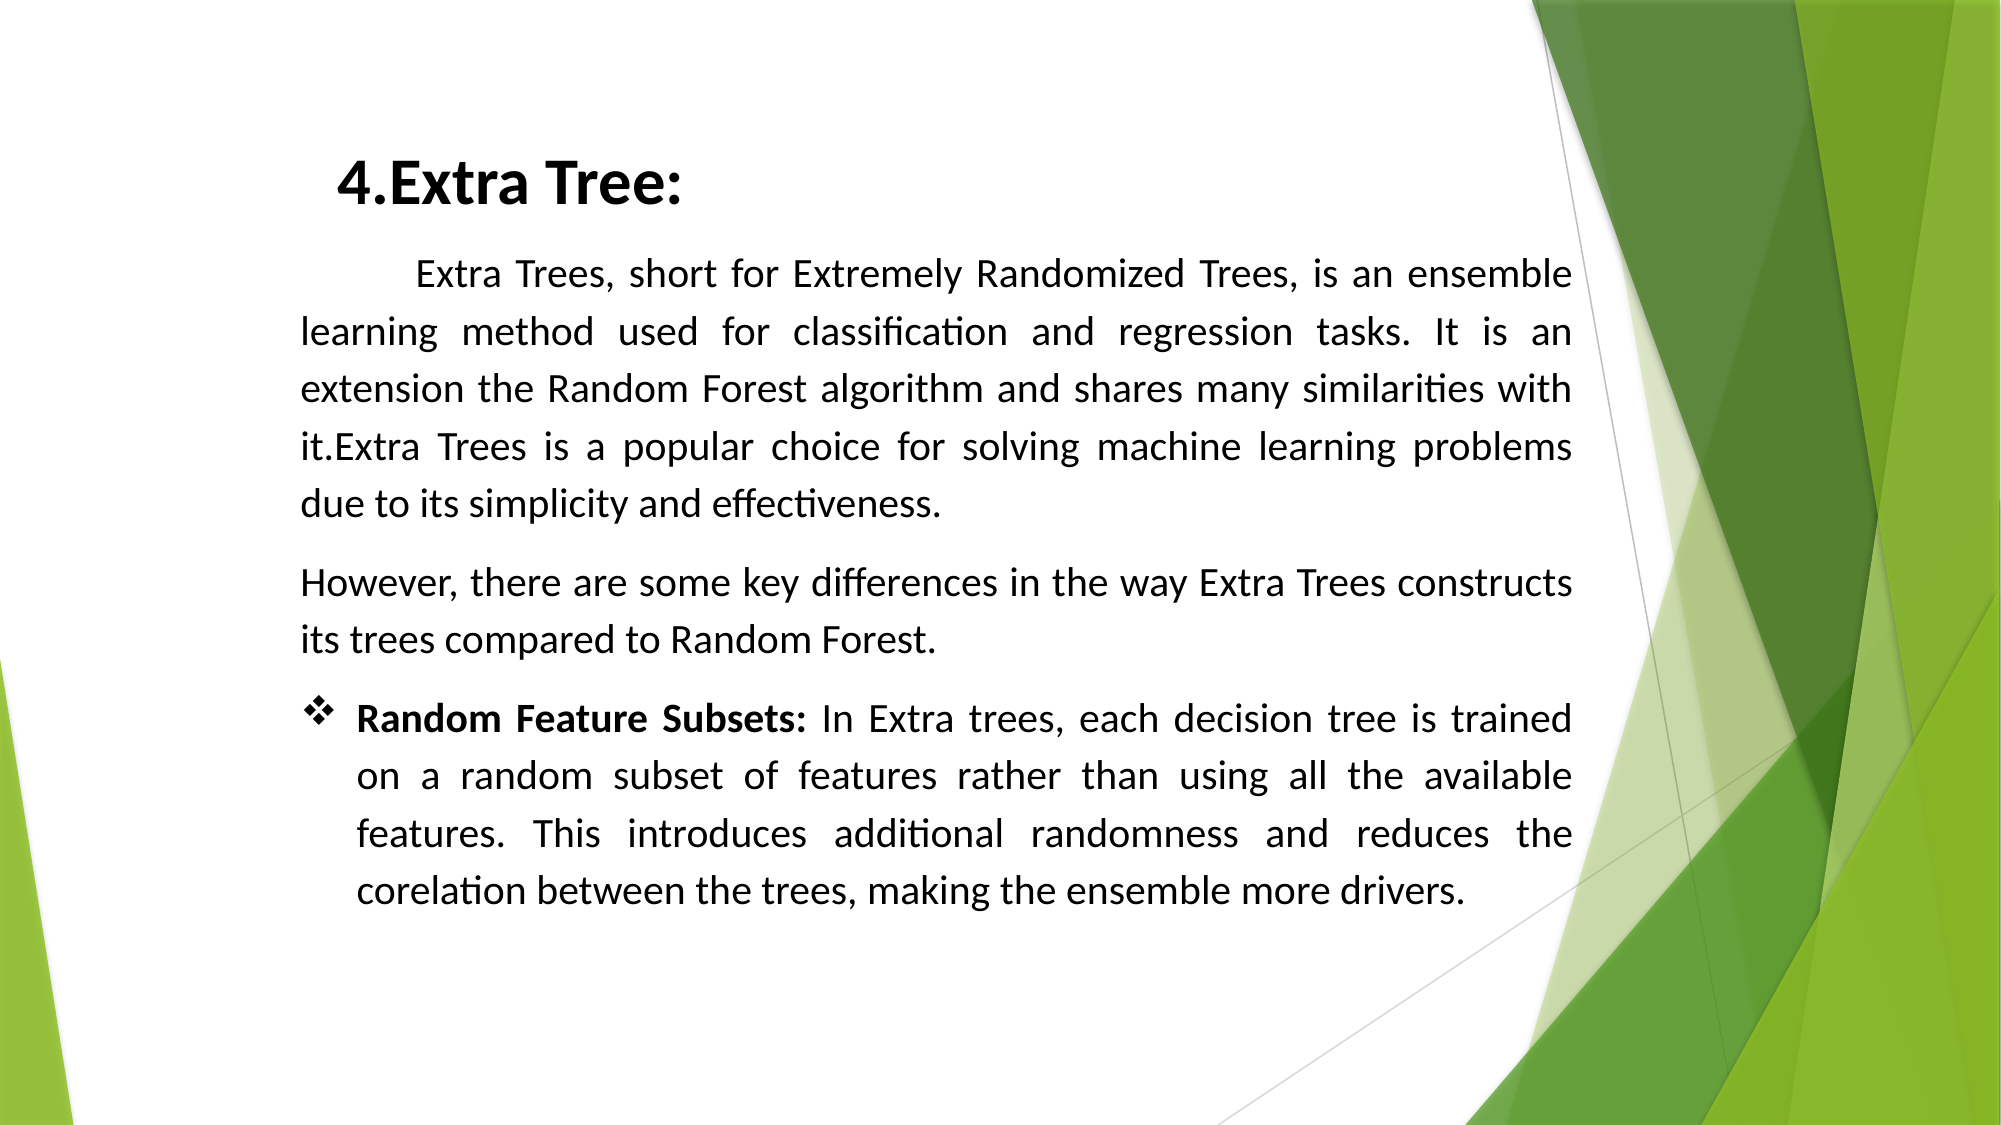

4.Extra Tree:
         Extra Trees, short for Extremely Randomized Trees, is an ensemble learning method used for classification and regression tasks. It is an extension the Random Forest algorithm and shares many similarities with it.Extra Trees is a popular choice for solving machine learning problems due to its simplicity and effectiveness.
However, there are some key differences in the way Extra Trees constructs its trees compared to Random Forest.
Random Feature Subsets: In Extra trees, each decision tree is trained on a random subset of features rather than using all the available features. This introduces additional randomness and reduces the corelation between the trees, making the ensemble more drivers.